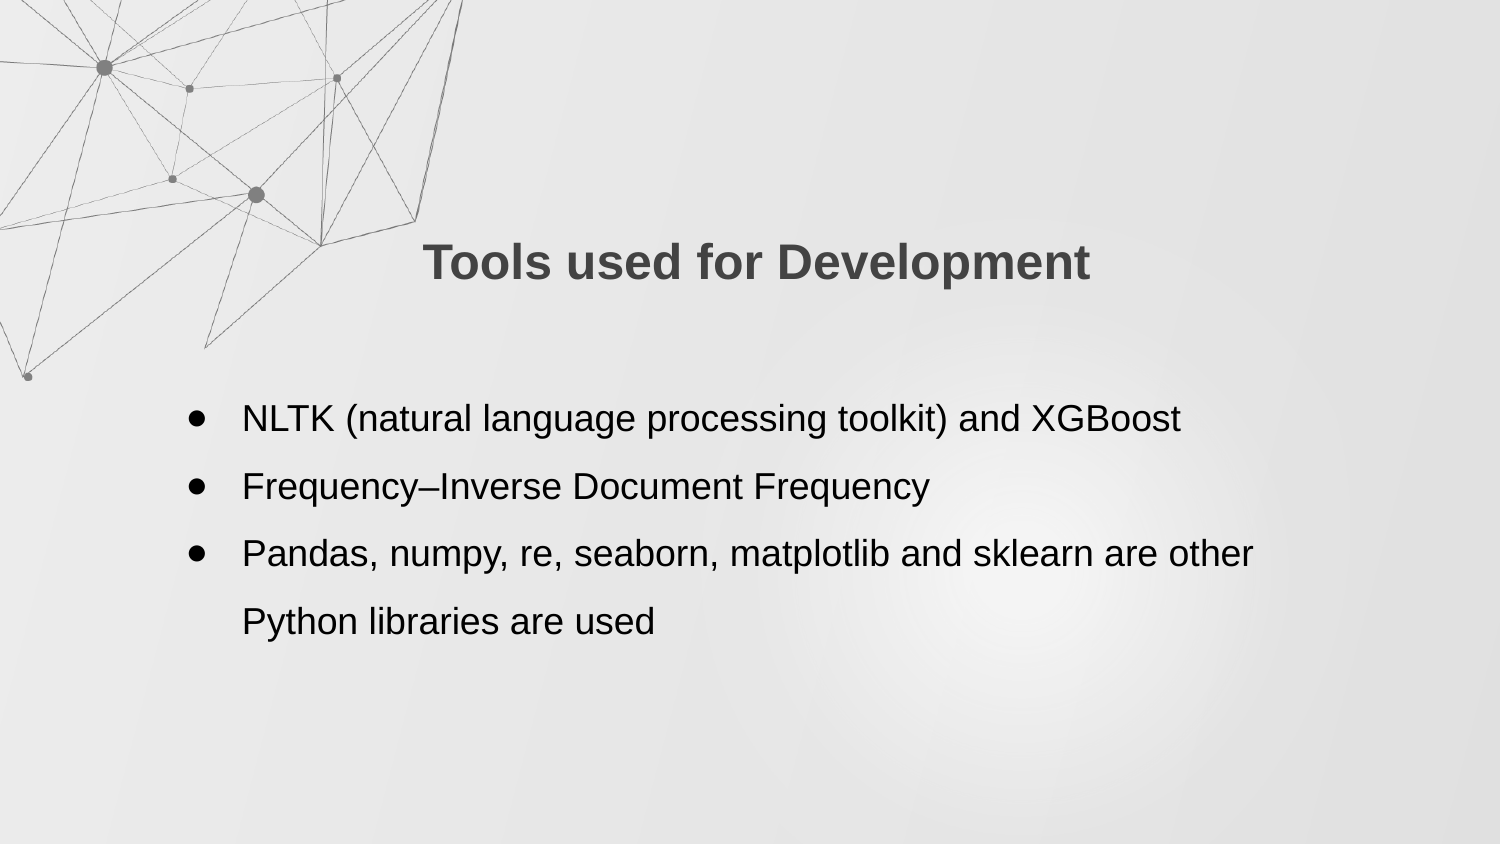

Tools used for Development
NLTK (natural language processing toolkit) and XGBoost
Frequency–Inverse Document Frequency
Pandas, numpy, re, seaborn, matplotlib and sklearn are other Python libraries are used